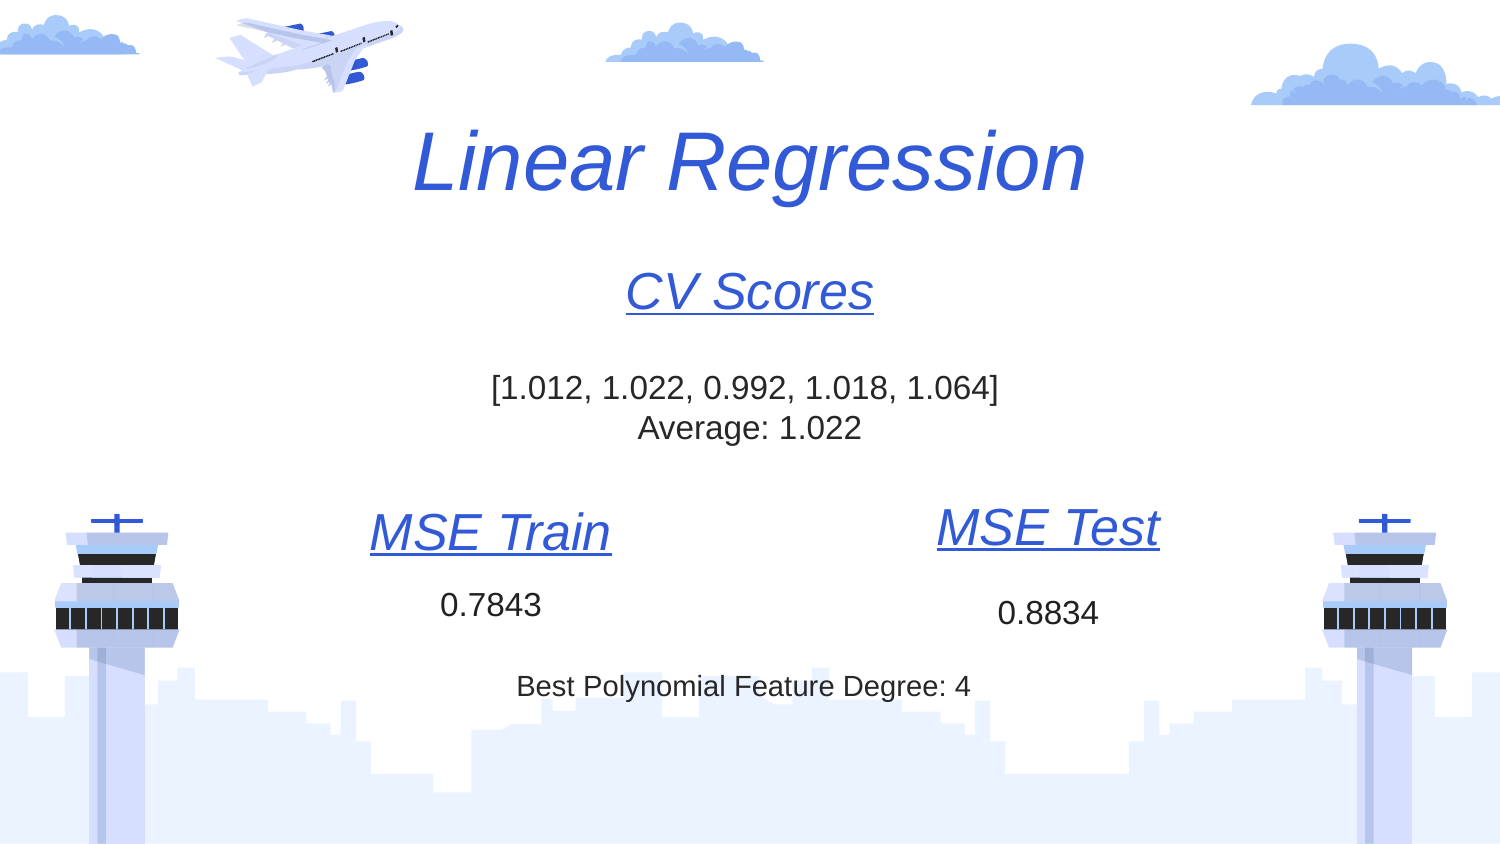

# Linear Regression
CV Scores

[1.012, 1.022, 0.992, 1.018, 1.064]
Average: 1.022
MSE Test
MSE Train
0.7843
0.8834
Best Polynomial Feature Degree: 4